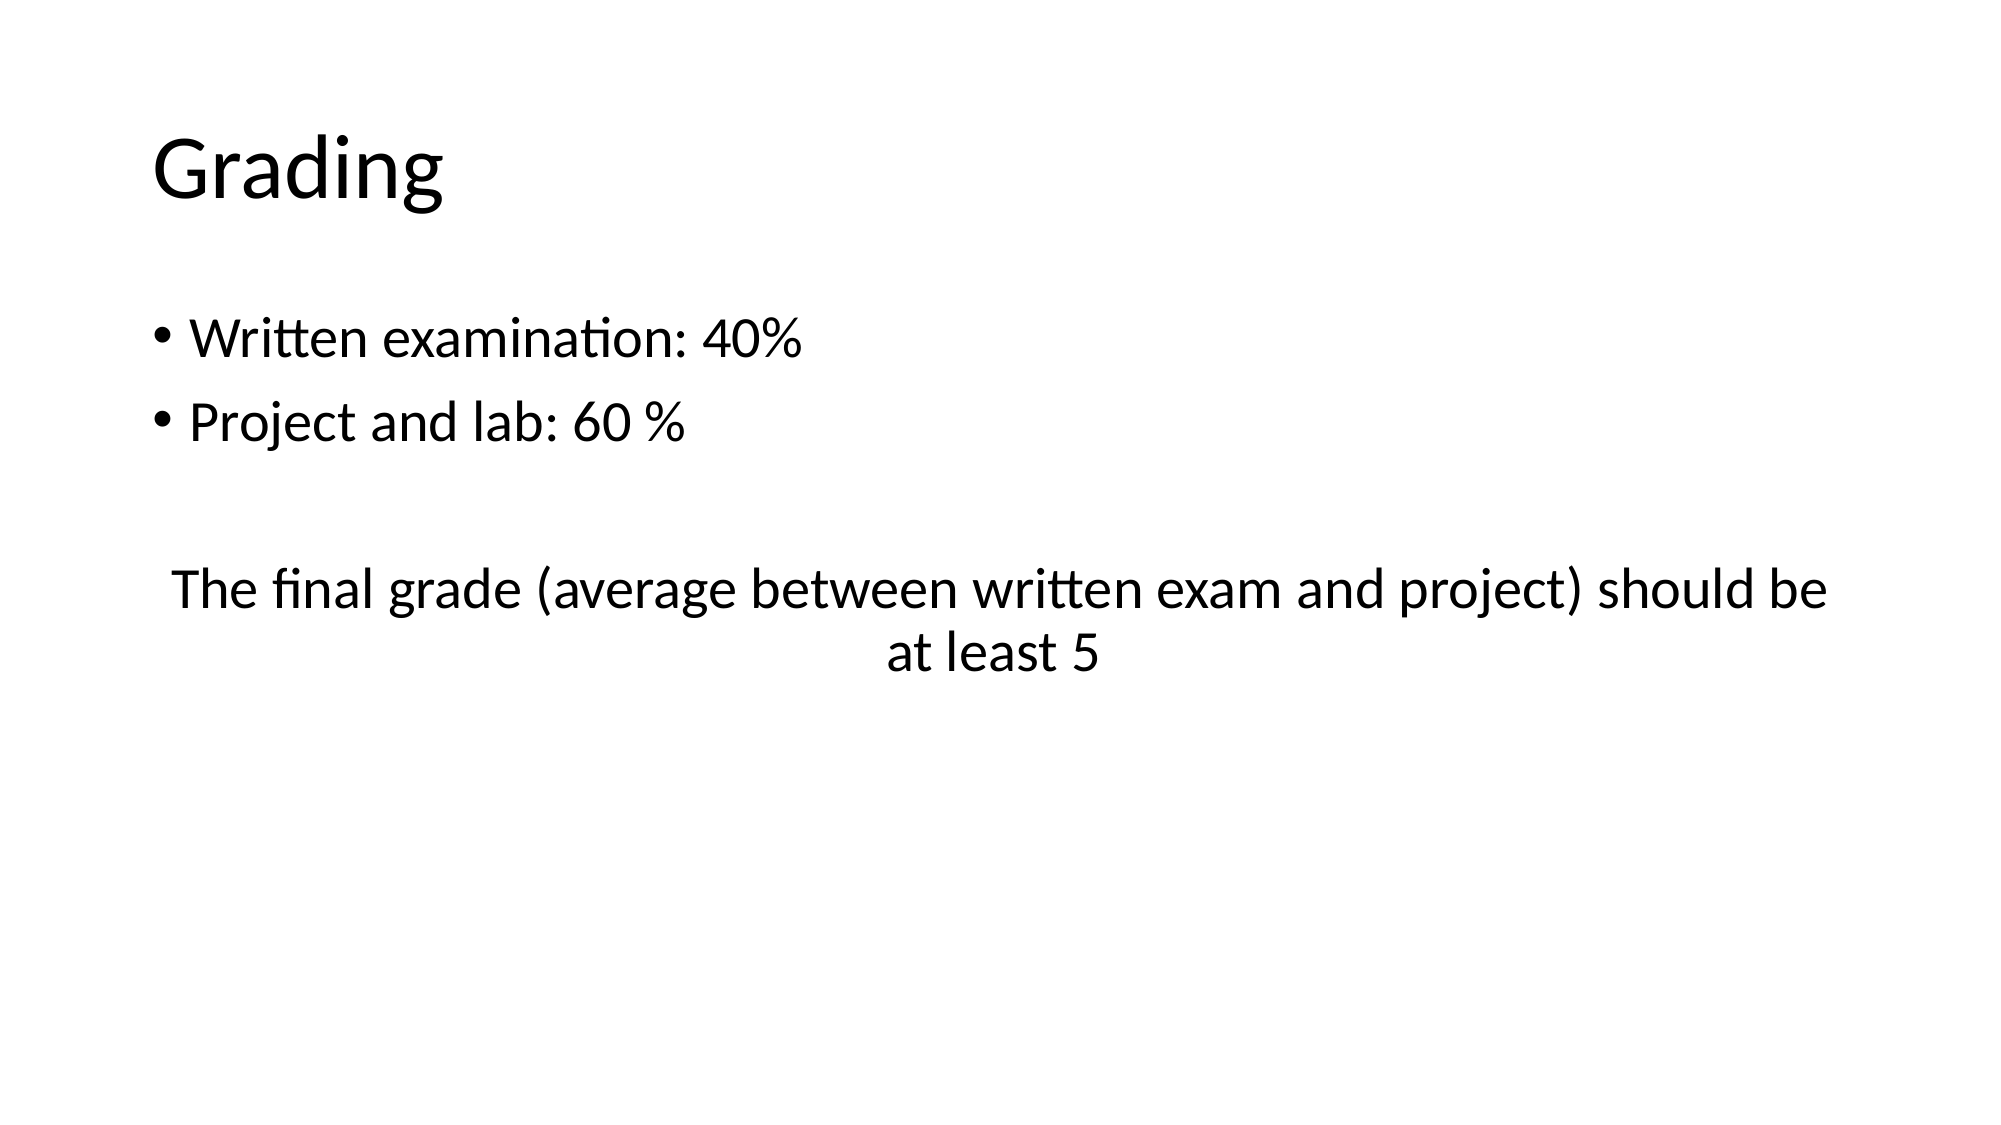

# Grading
Written examination: 40%
Project and lab: 60 %

The final grade (average between written exam and project) should be at least 5